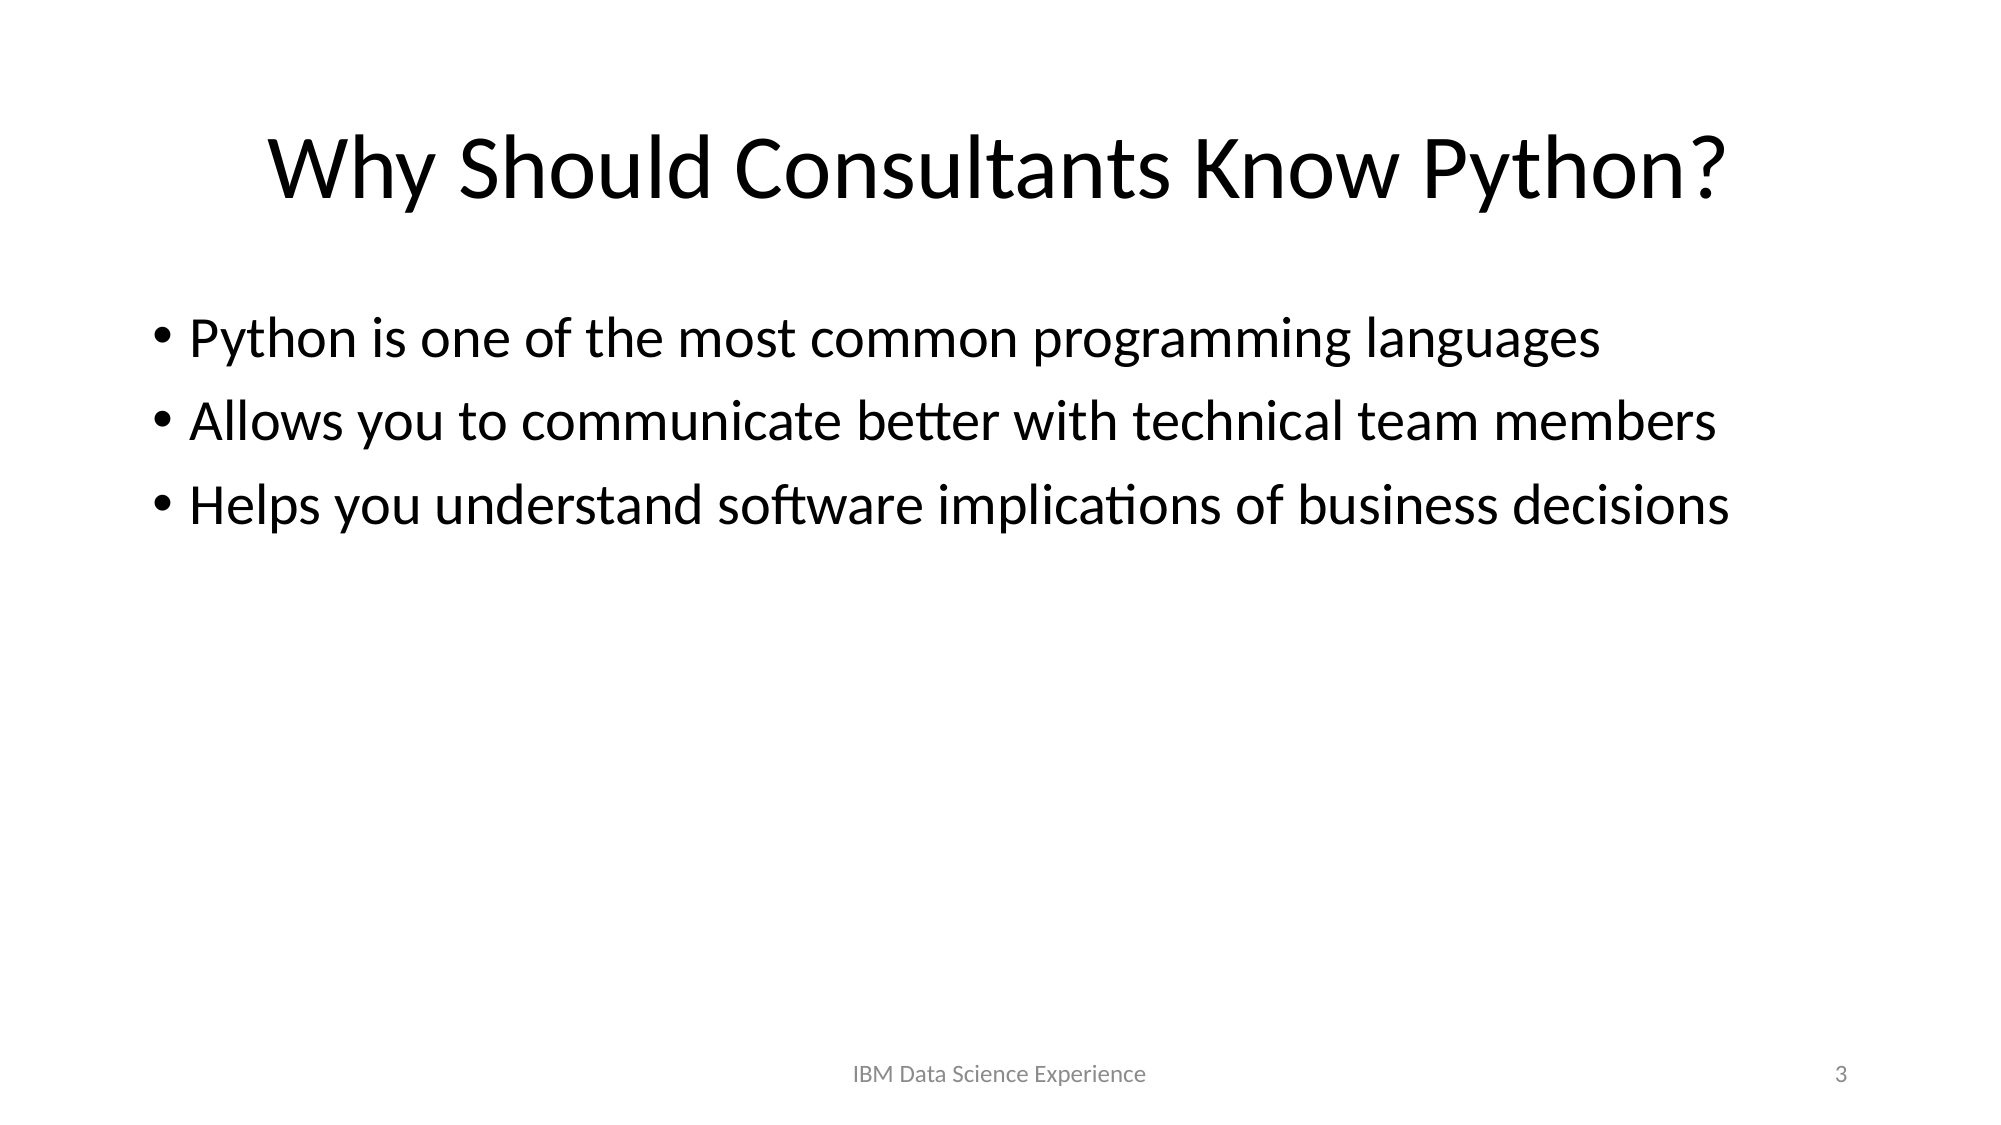

# Why Should Consultants Know Python?
Python is one of the most common programming languages
Allows you to communicate better with technical team members
Helps you understand software implications of business decisions

IBM Data Science Experience
3